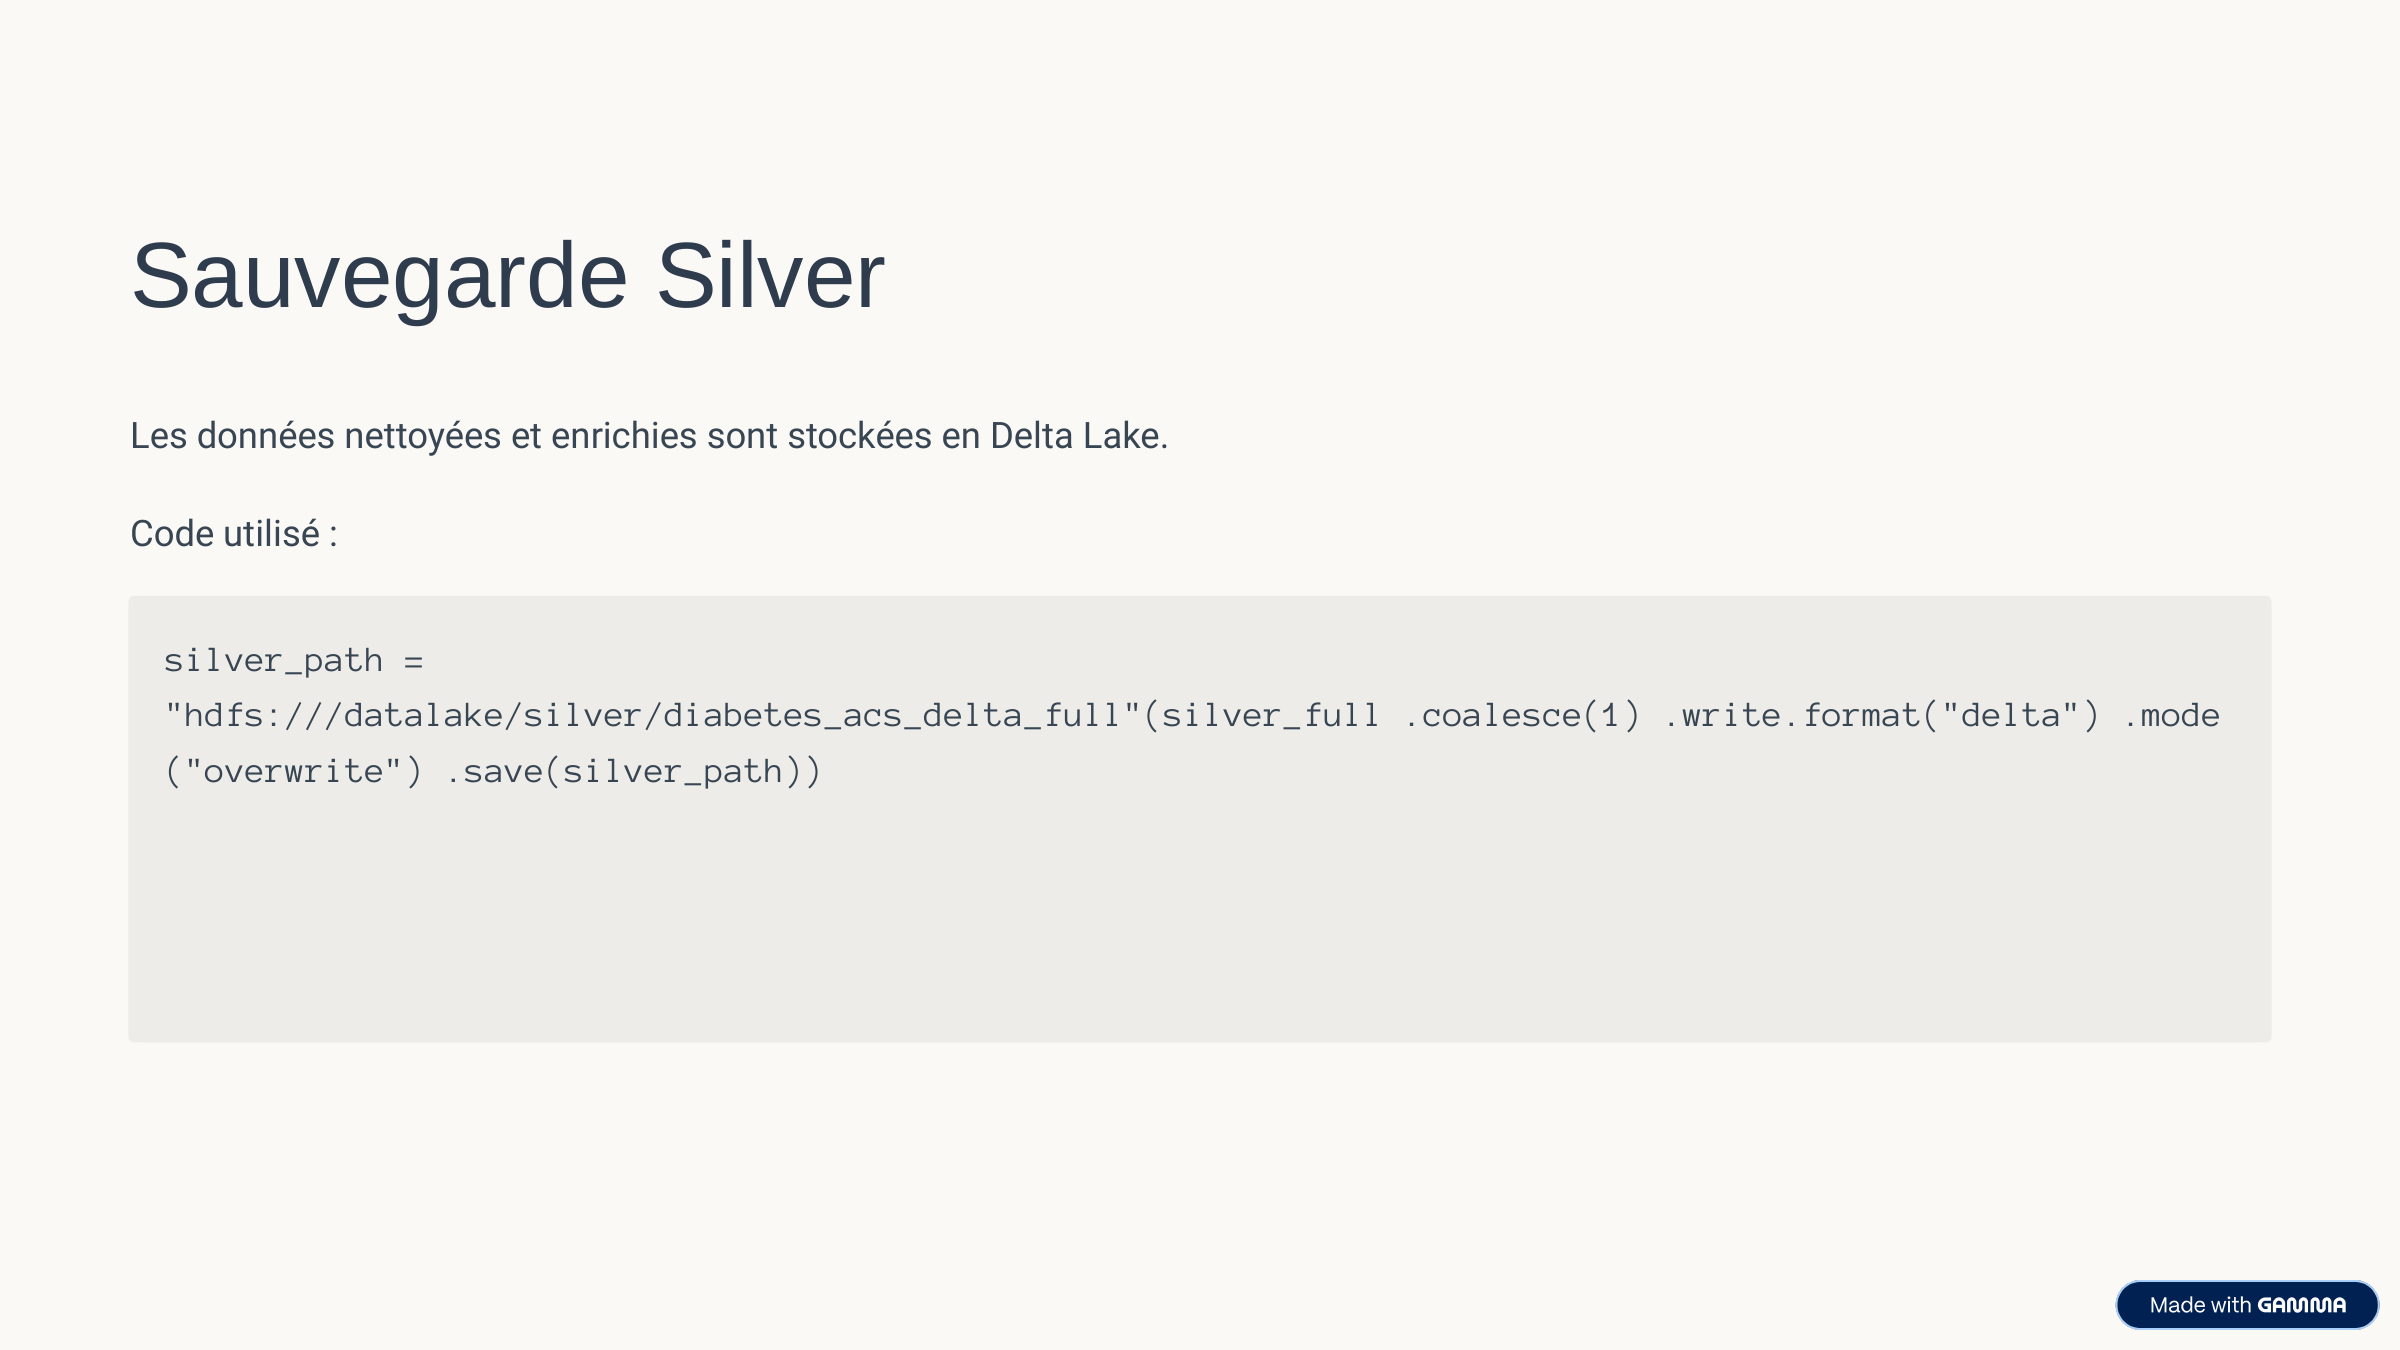

Sauvegarde Silver
Les données nettoyées et enrichies sont stockées en Delta Lake.
Code utilisé :

silver_path = "hdfs:///datalake/silver/diabetes_acs_delta_full"(silver_full .coalesce(1) .write.format("delta") .mode("overwrite") .save(silver_path))